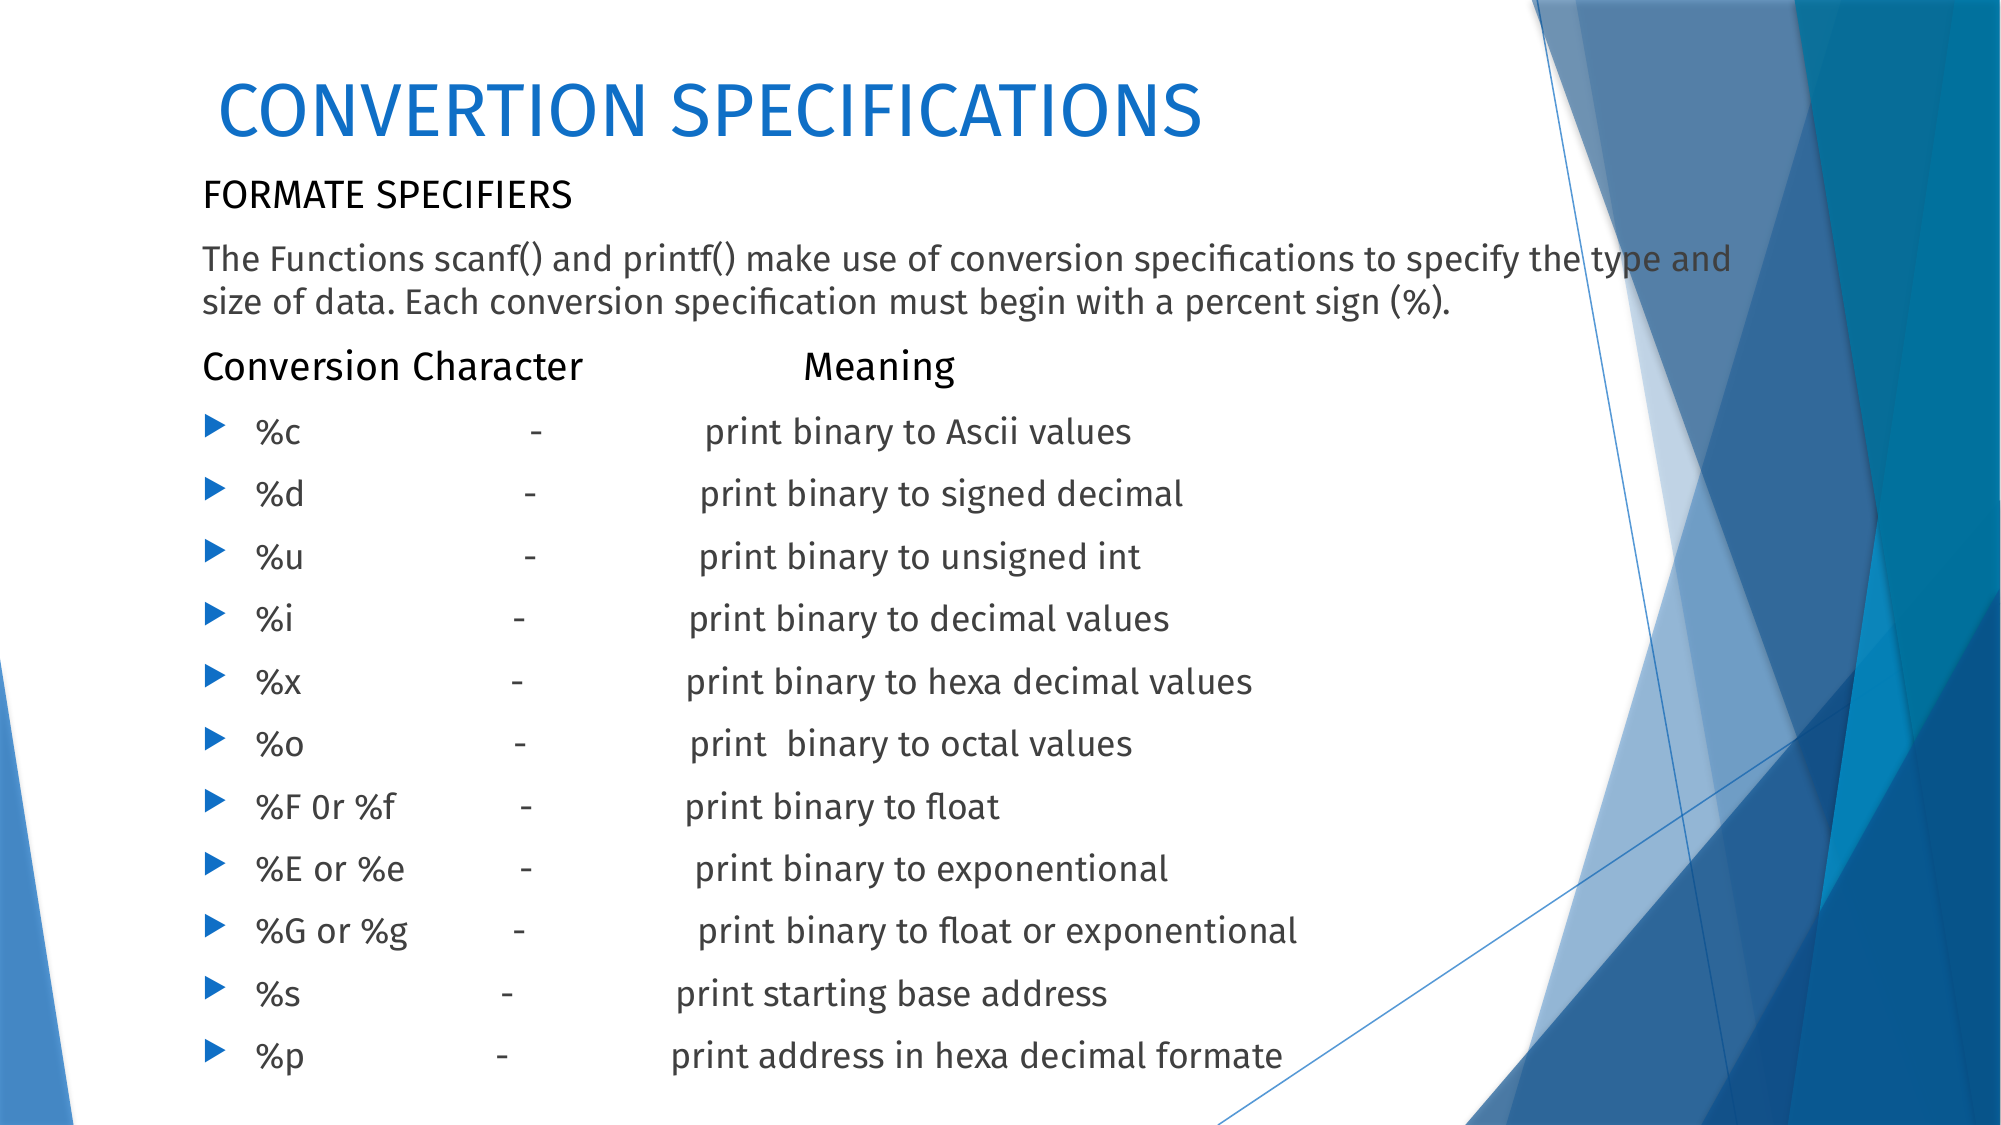

# CONVERTION SPECIFICATIONS
FORMATE SPECIFIERS
The Functions scanf() and printf() make use of conversion specifications to specify the type and size of data. Each conversion specification must begin with a percent sign (%).
Conversion Character                     Meaning
%c                        -                 print binary to Ascii values
%d                       -                 print binary to signed decimal
%u                       -                 print binary to unsigned int
%i                       -                 print binary to decimal values
%x                      -                 print binary to hexa decimal values
%o                      -                 print  binary to octal values
%F 0r %f             -                print binary to float
%E or %e            -                 print binary to exponentional
%G or %g           -                  print binary to float or exponentional
%s                     -                 print starting base address
%p                    -                 print address in hexa decimal formate